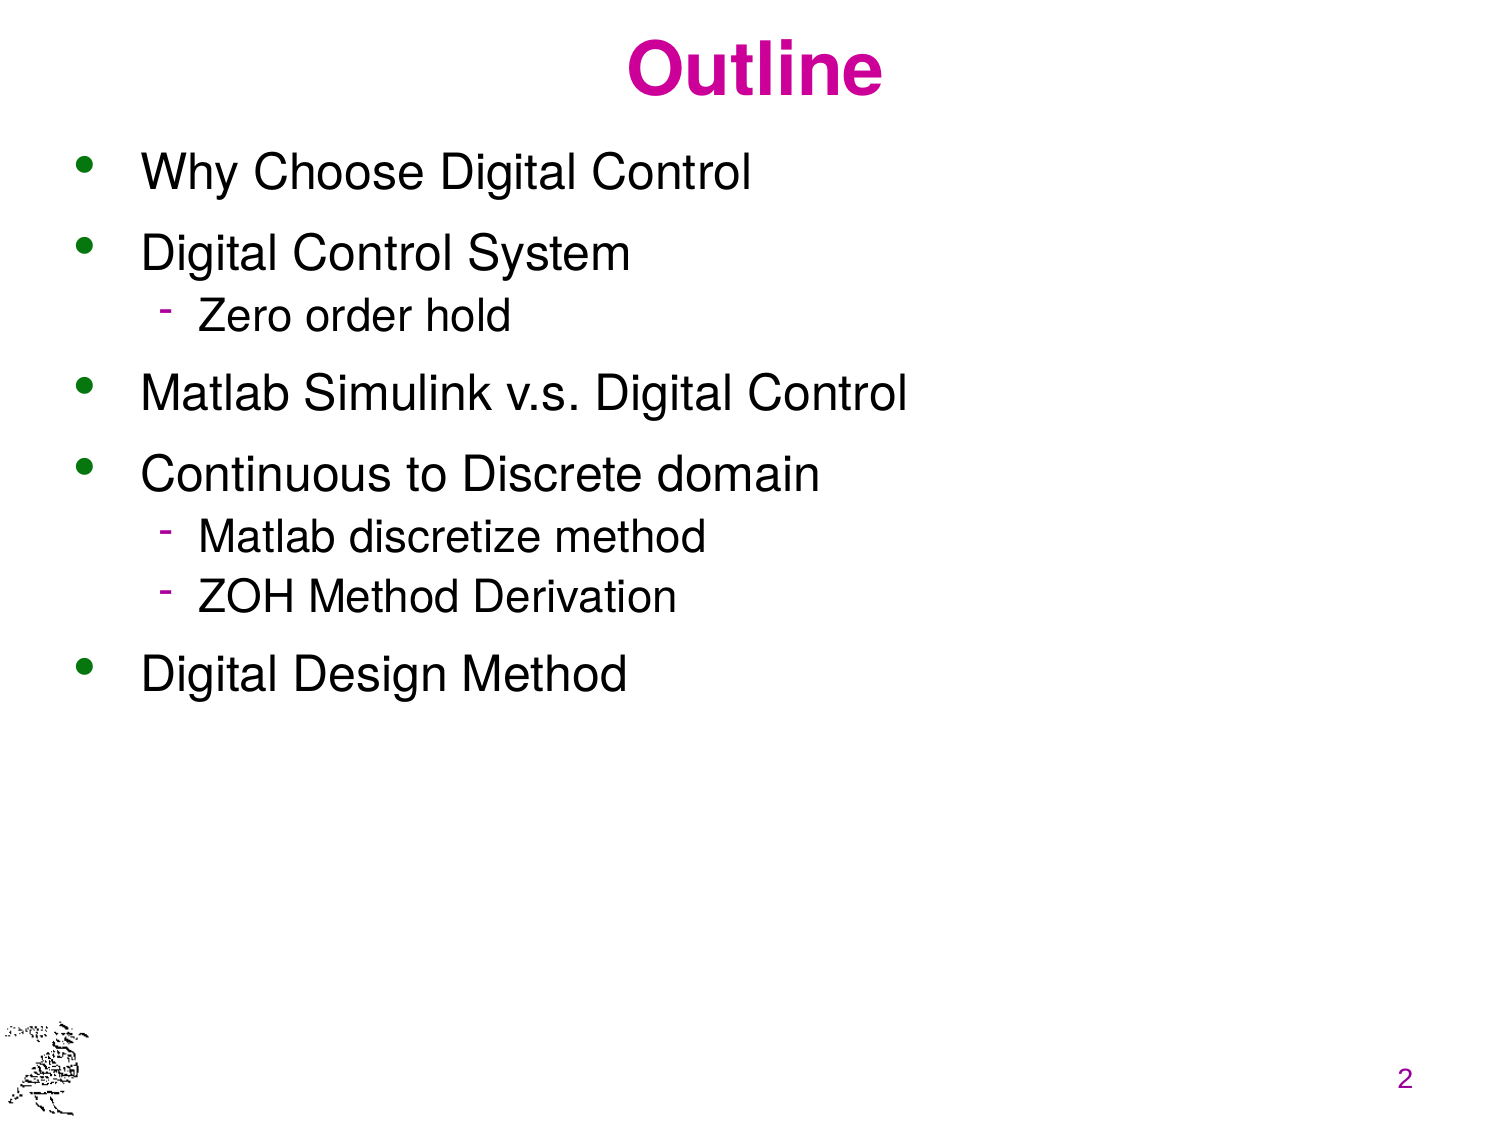

# Outline
Why Choose Digital Control
Digital Control System
Zero order hold
Matlab Simulink v.s. Digital Control
Continuous to Discrete domain
Matlab discretize method
ZOH Method Derivation
Digital Design Method

2